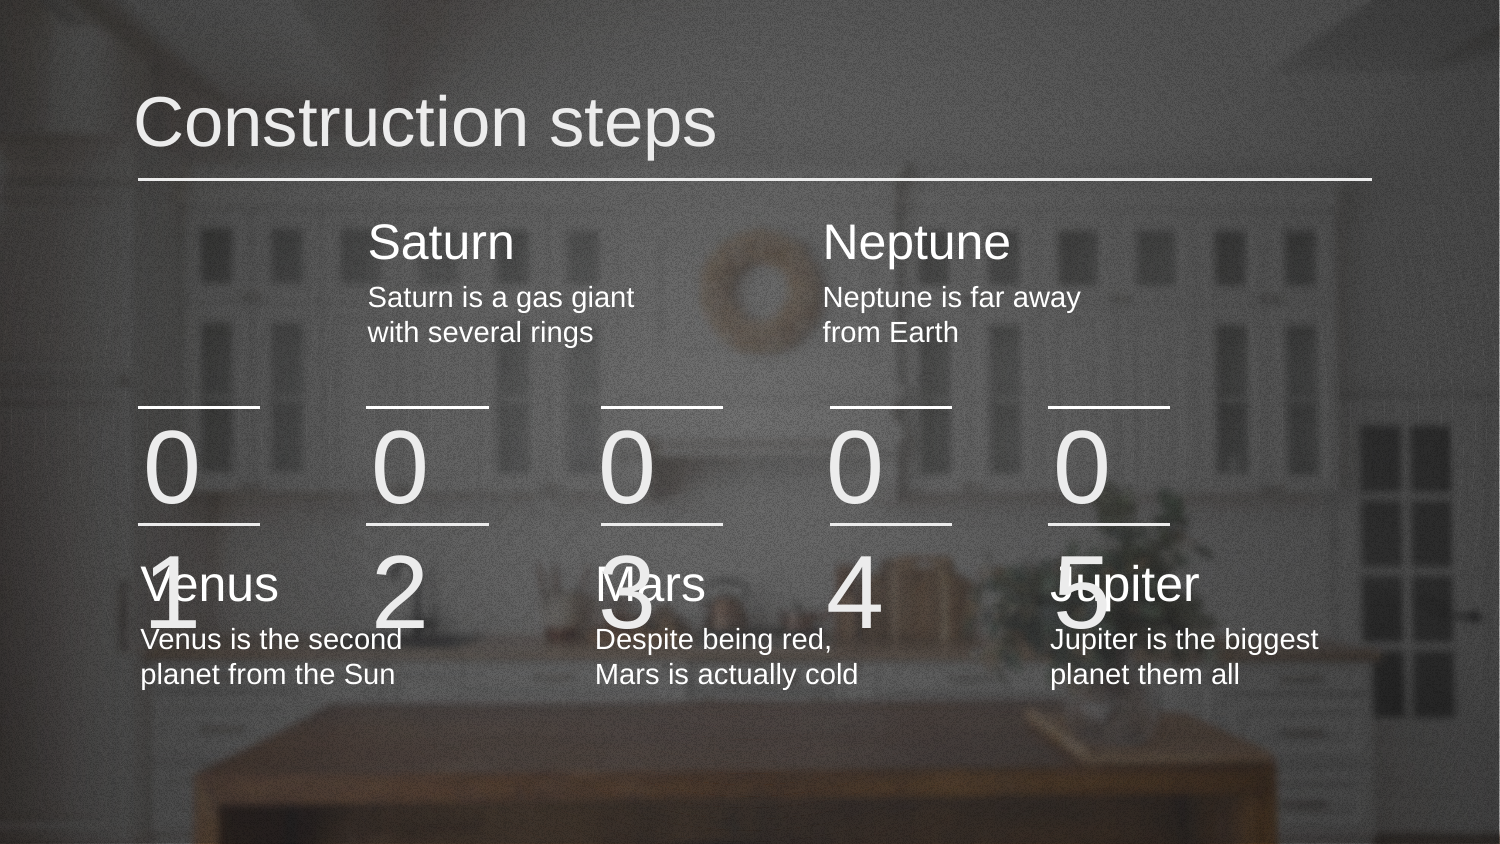

# Construction steps
Saturn
Neptune
Saturn is a gas giant with several rings
Neptune is far away from Earth
01
02
03
04
05
Venus
Mars
Jupiter
Venus is the second planet from the Sun
Despite being red, Mars is actually cold
Jupiter is the biggest planet them all